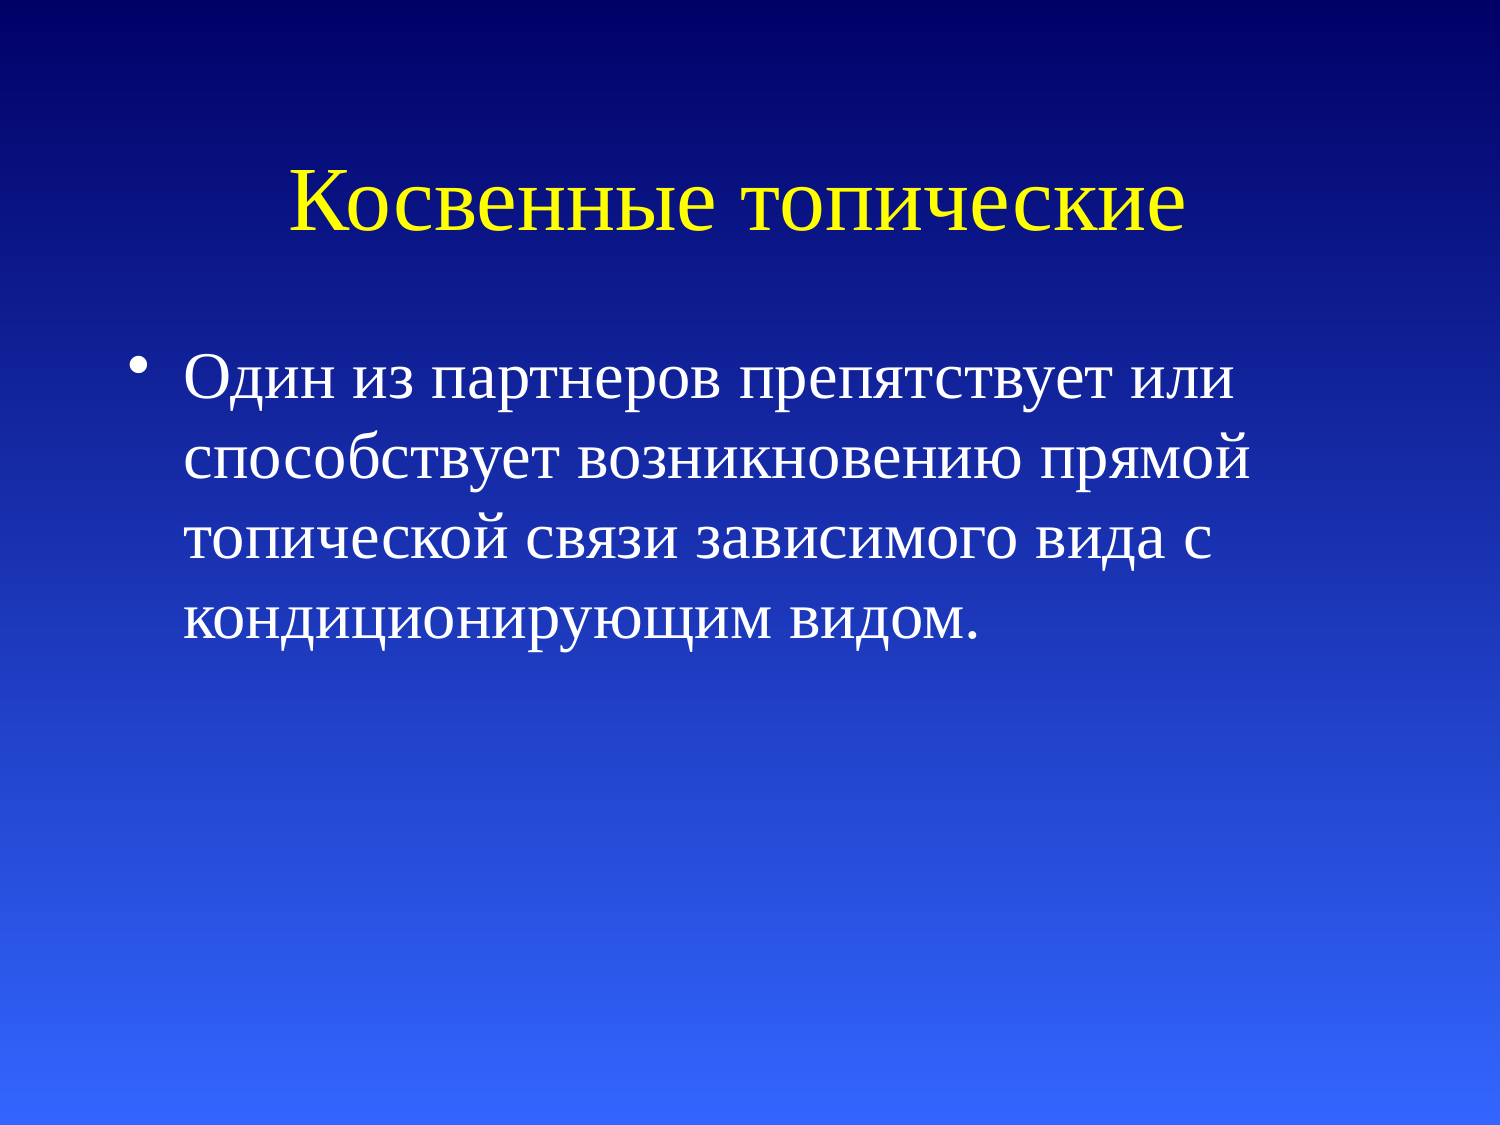

# Косвенные топические
Один из партнеров препятствует или способствует возникновению прямой топической связи зависимого вида с  кондиционирующим видом.